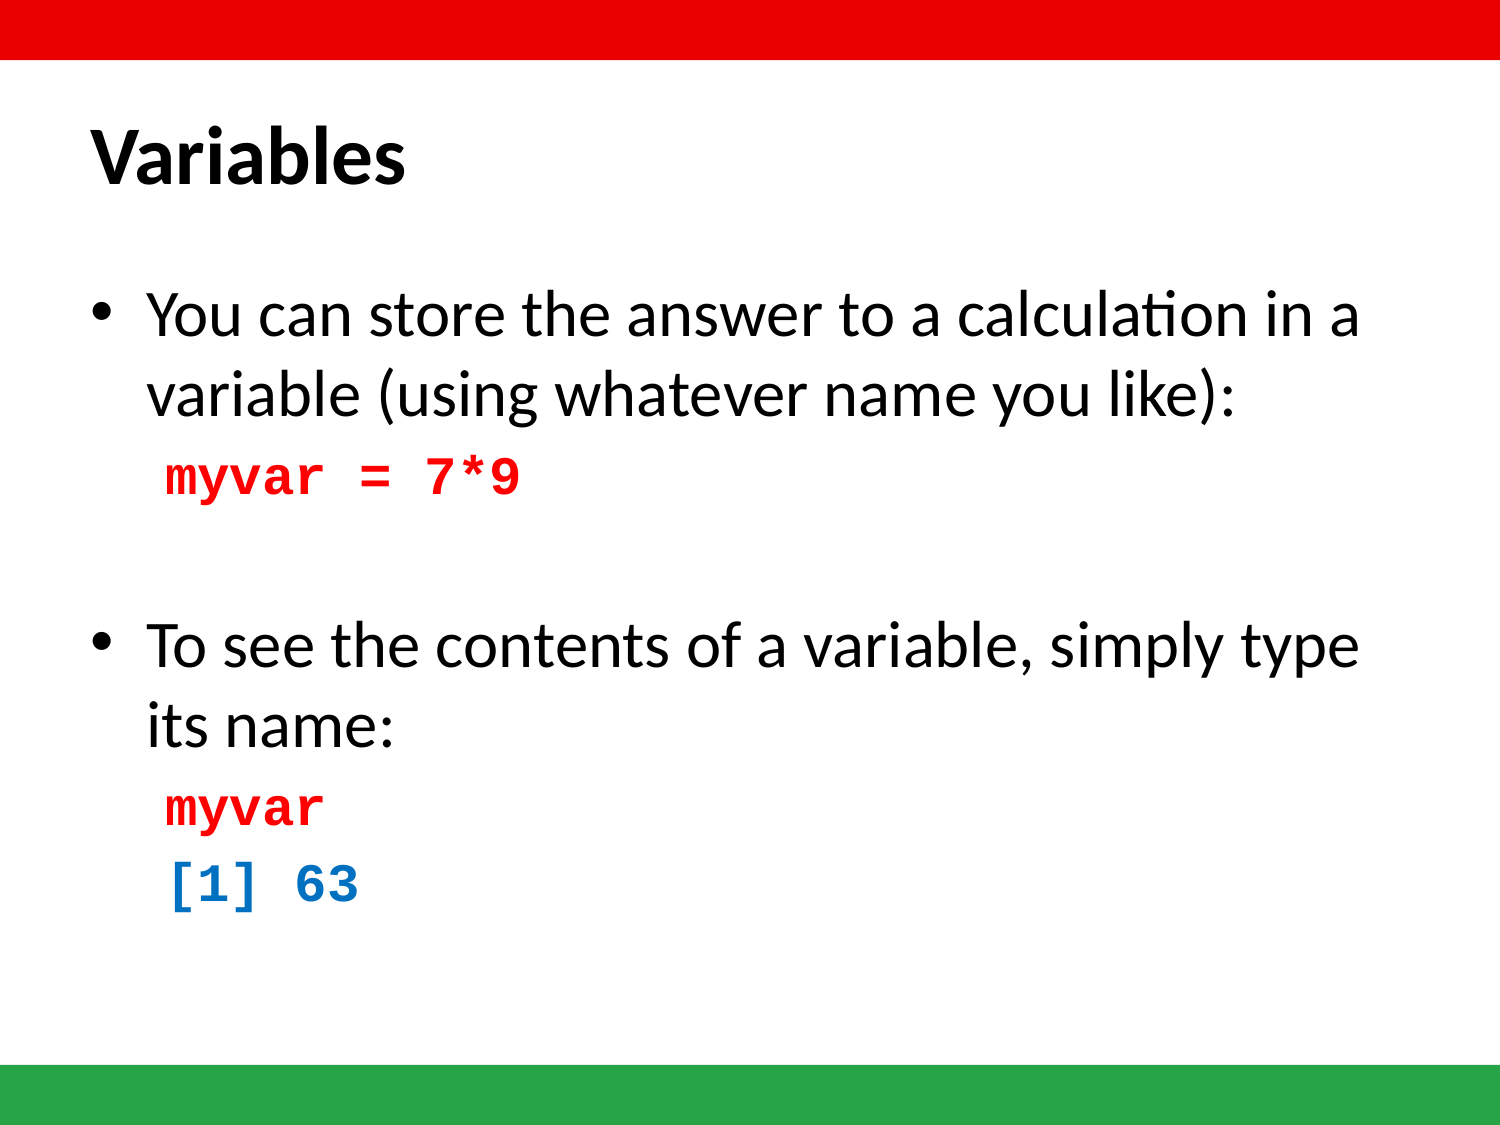

# Variables
You can store the answer to a calculation in a variable (using whatever name you like):
myvar = 7*9

To see the contents of a variable, simply type its name:
myvar
[1] 63